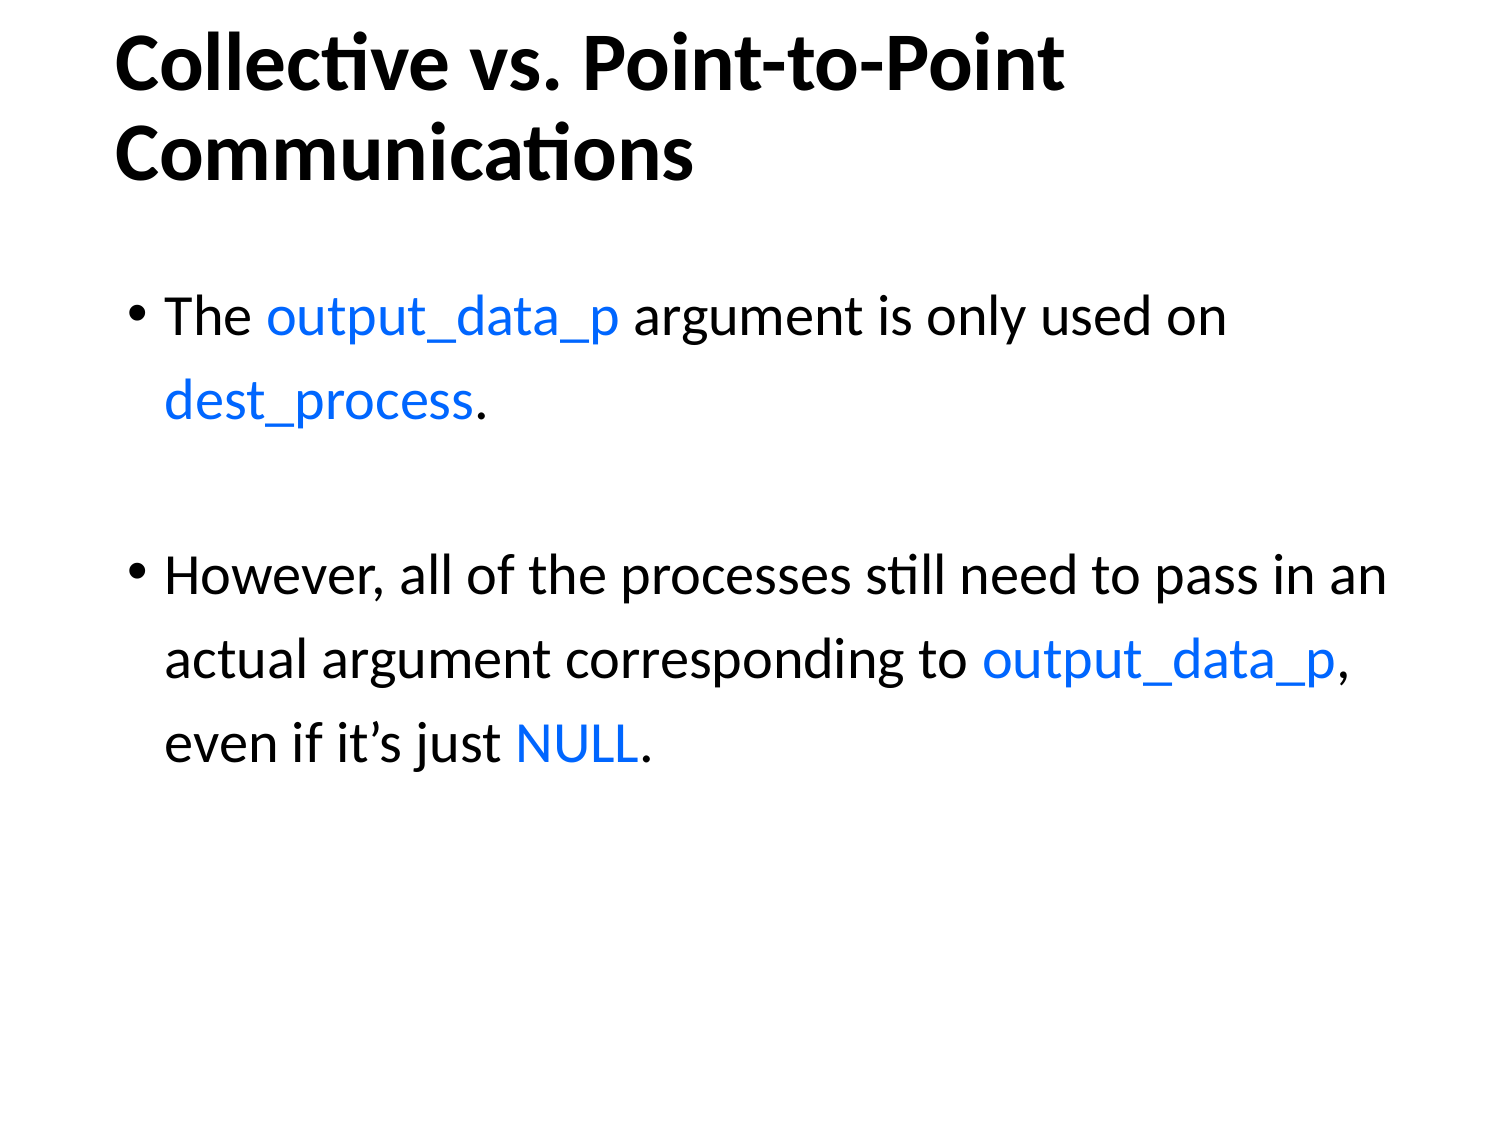

# Collective vs. Point-to-Point Communications
The output_data_p argument is only used on dest_process.
However, all of the processes still need to pass in an actual argument corresponding to output_data_p, even if it’s just NULL.